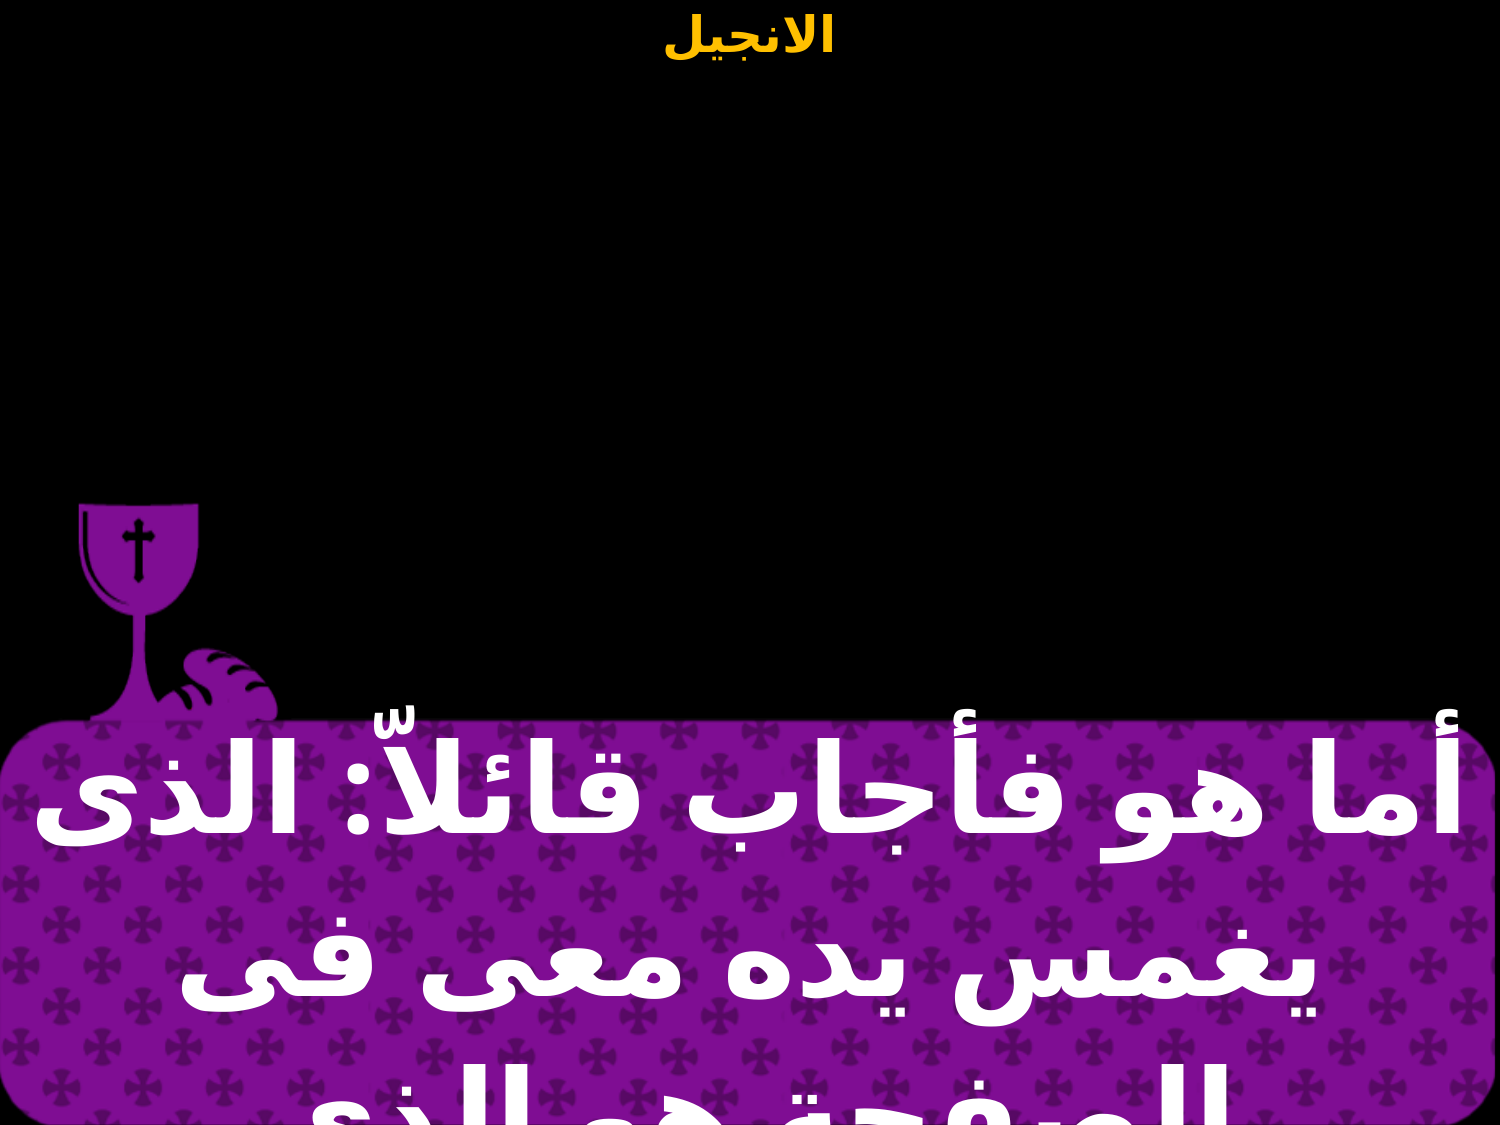

| أما هو فأجاب قائلاّ: الذى يغمس يده معى فى الصفحة هو الذى يسلمنى |
| --- |